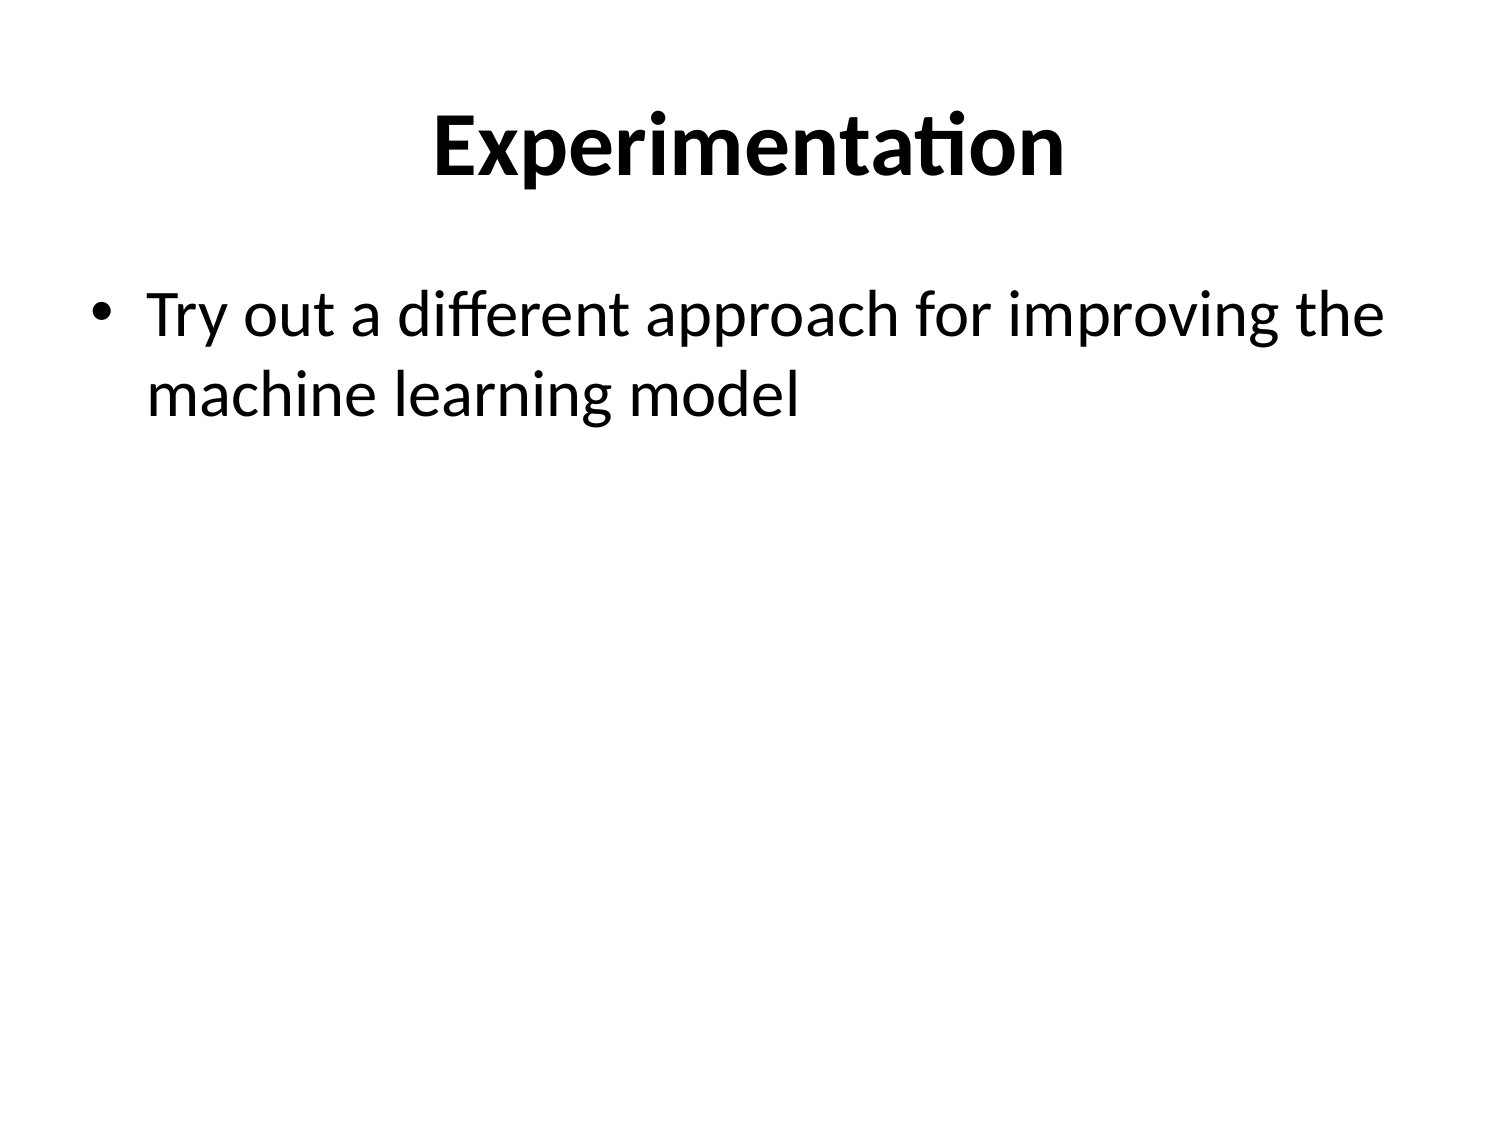

# Experimentation
Try out a different approach for improving the machine learning model